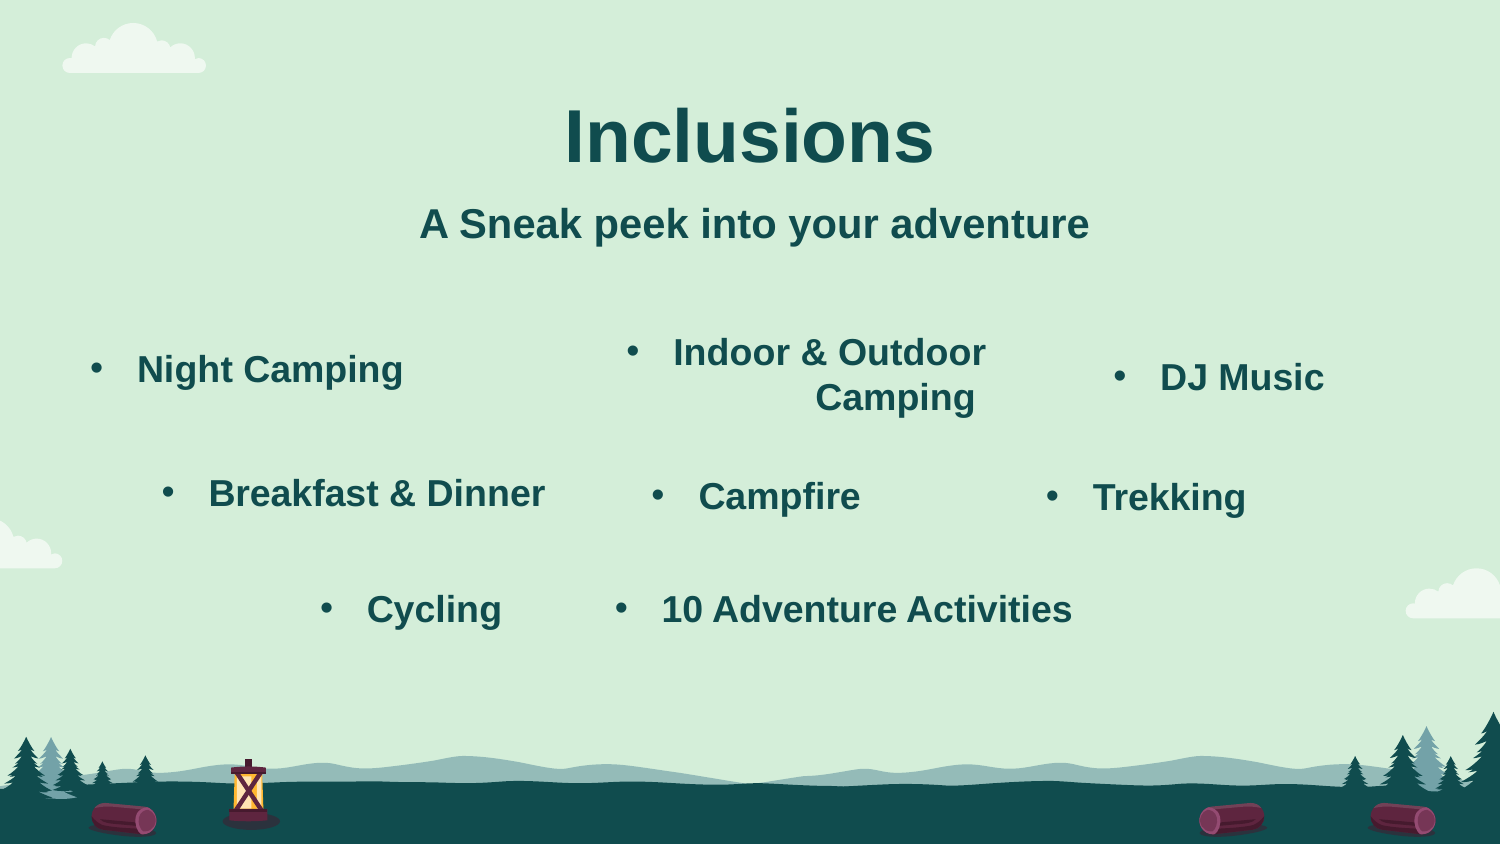

# Inclusions
A Sneak peek into your adventure
Indoor & Outdoor Camping

Night Camping

DJ Music

Breakfast & Dinner
Campfire
Trekking

10 Adventure Activities

Cycling